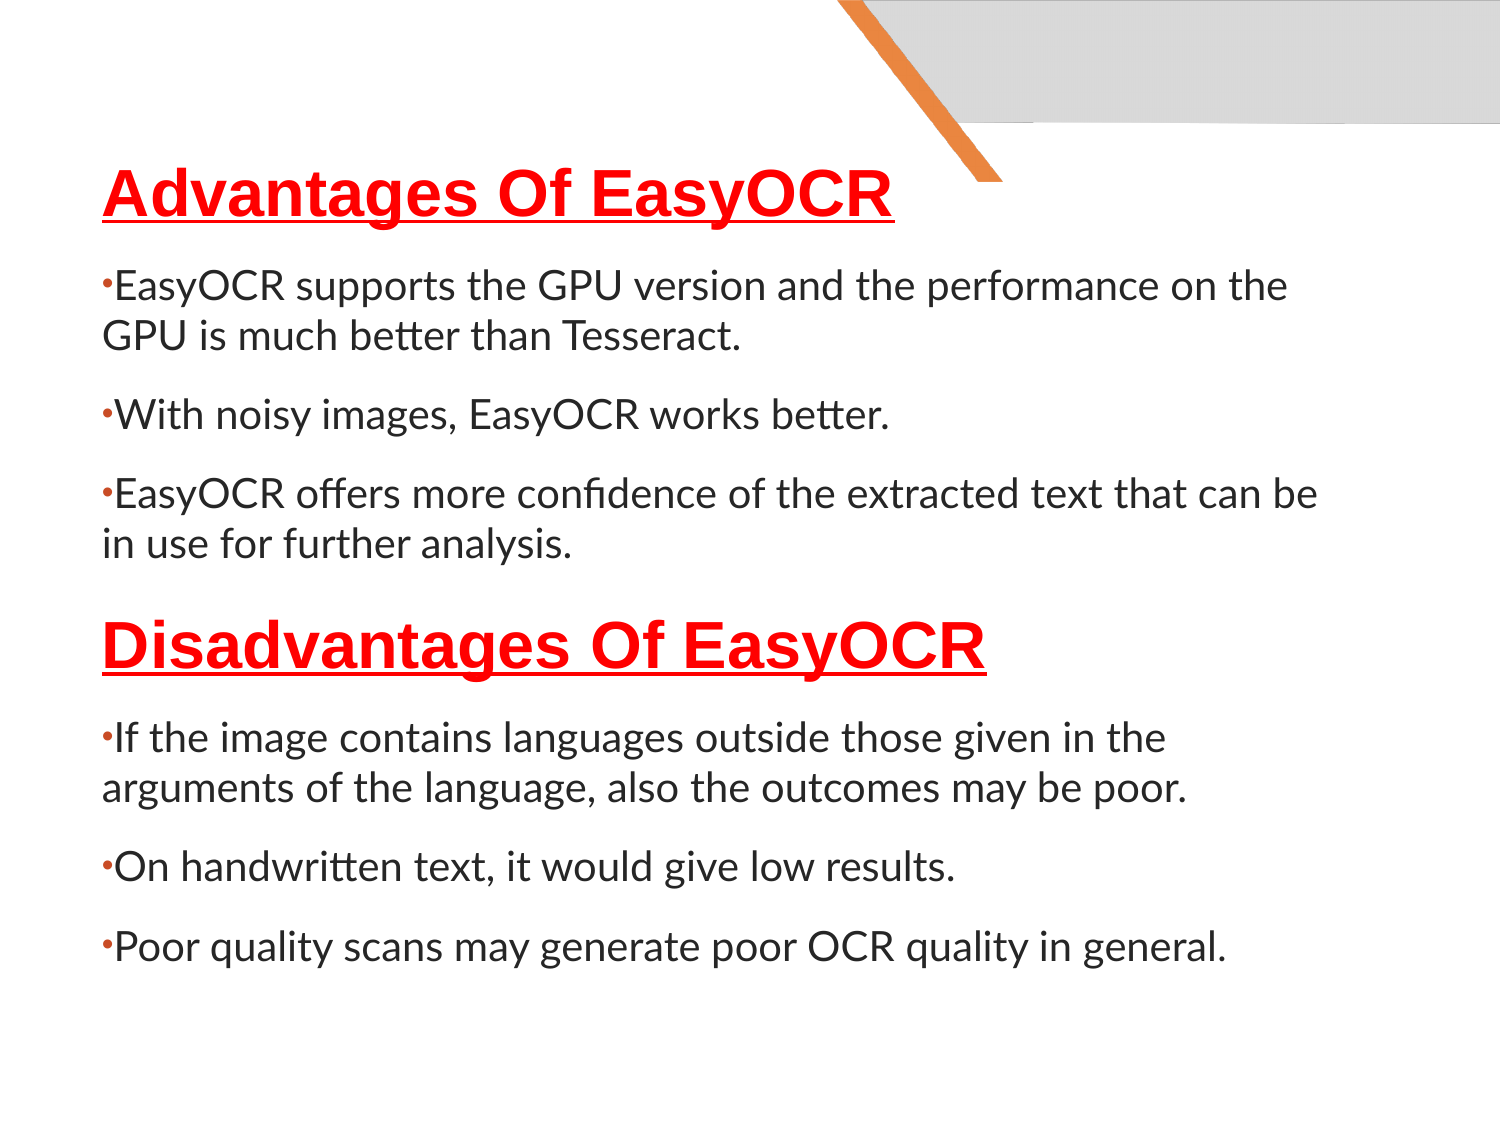

#
Advantages Of EasyOCR
EasyOCR supports the GPU version and the performance on the GPU is much better than Tesseract.
With noisy images, EasyOCR works better.
EasyOCR offers more confidence of the extracted text that can be in use for further analysis.
Disadvantages Of EasyOCR
If the image contains languages outside those given in the arguments of the language, also the outcomes may be poor.
On handwritten text, it would give low results.
Poor quality scans may generate poor OCR quality in general.